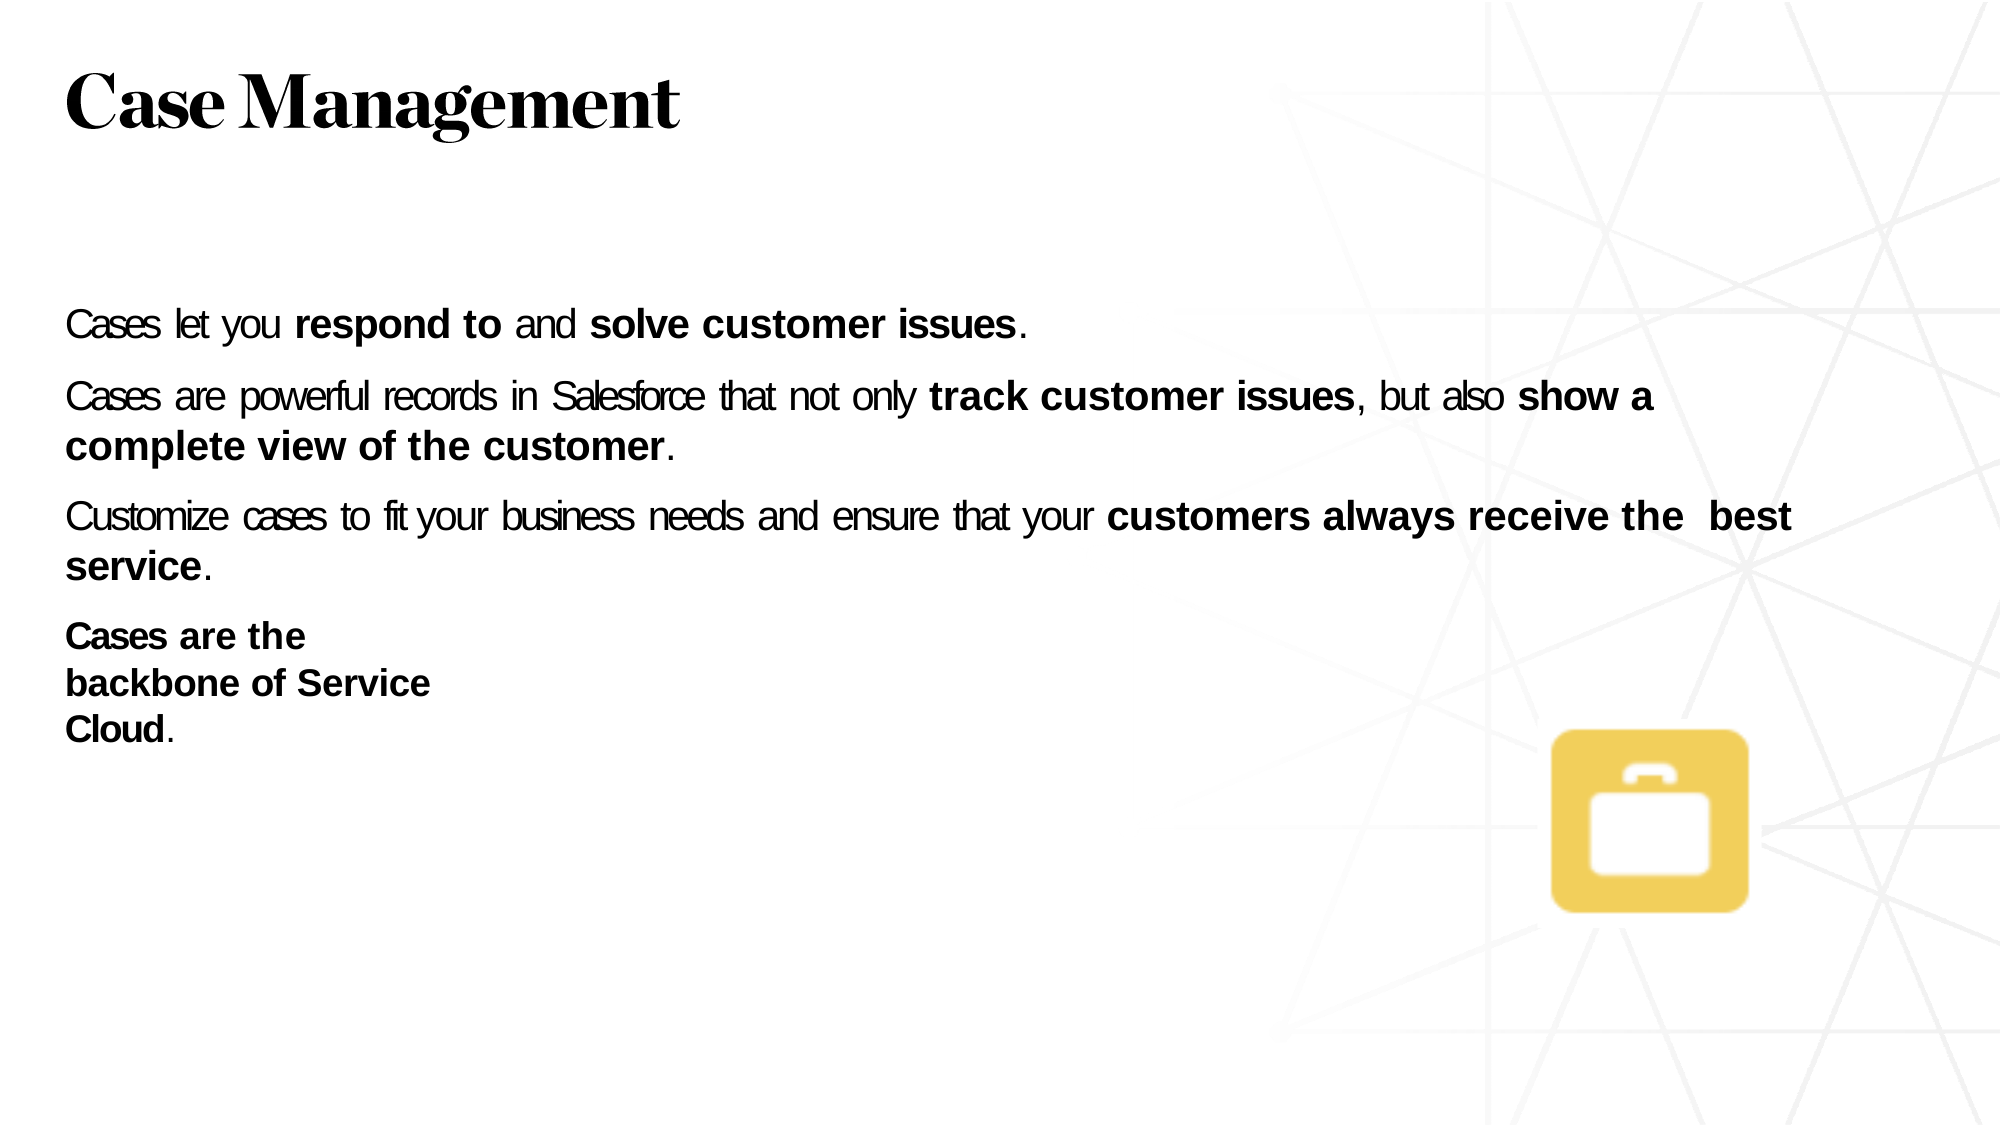

Cases let you respond to and solve customer issues.
Cases are powerful records in Salesforce that not only track customer issues, but also show a  complete view of the customer.
Customize cases to fit your business needs and ensure that your customers always receive the  best service.
# Cases are the backbone of Service Cloud.